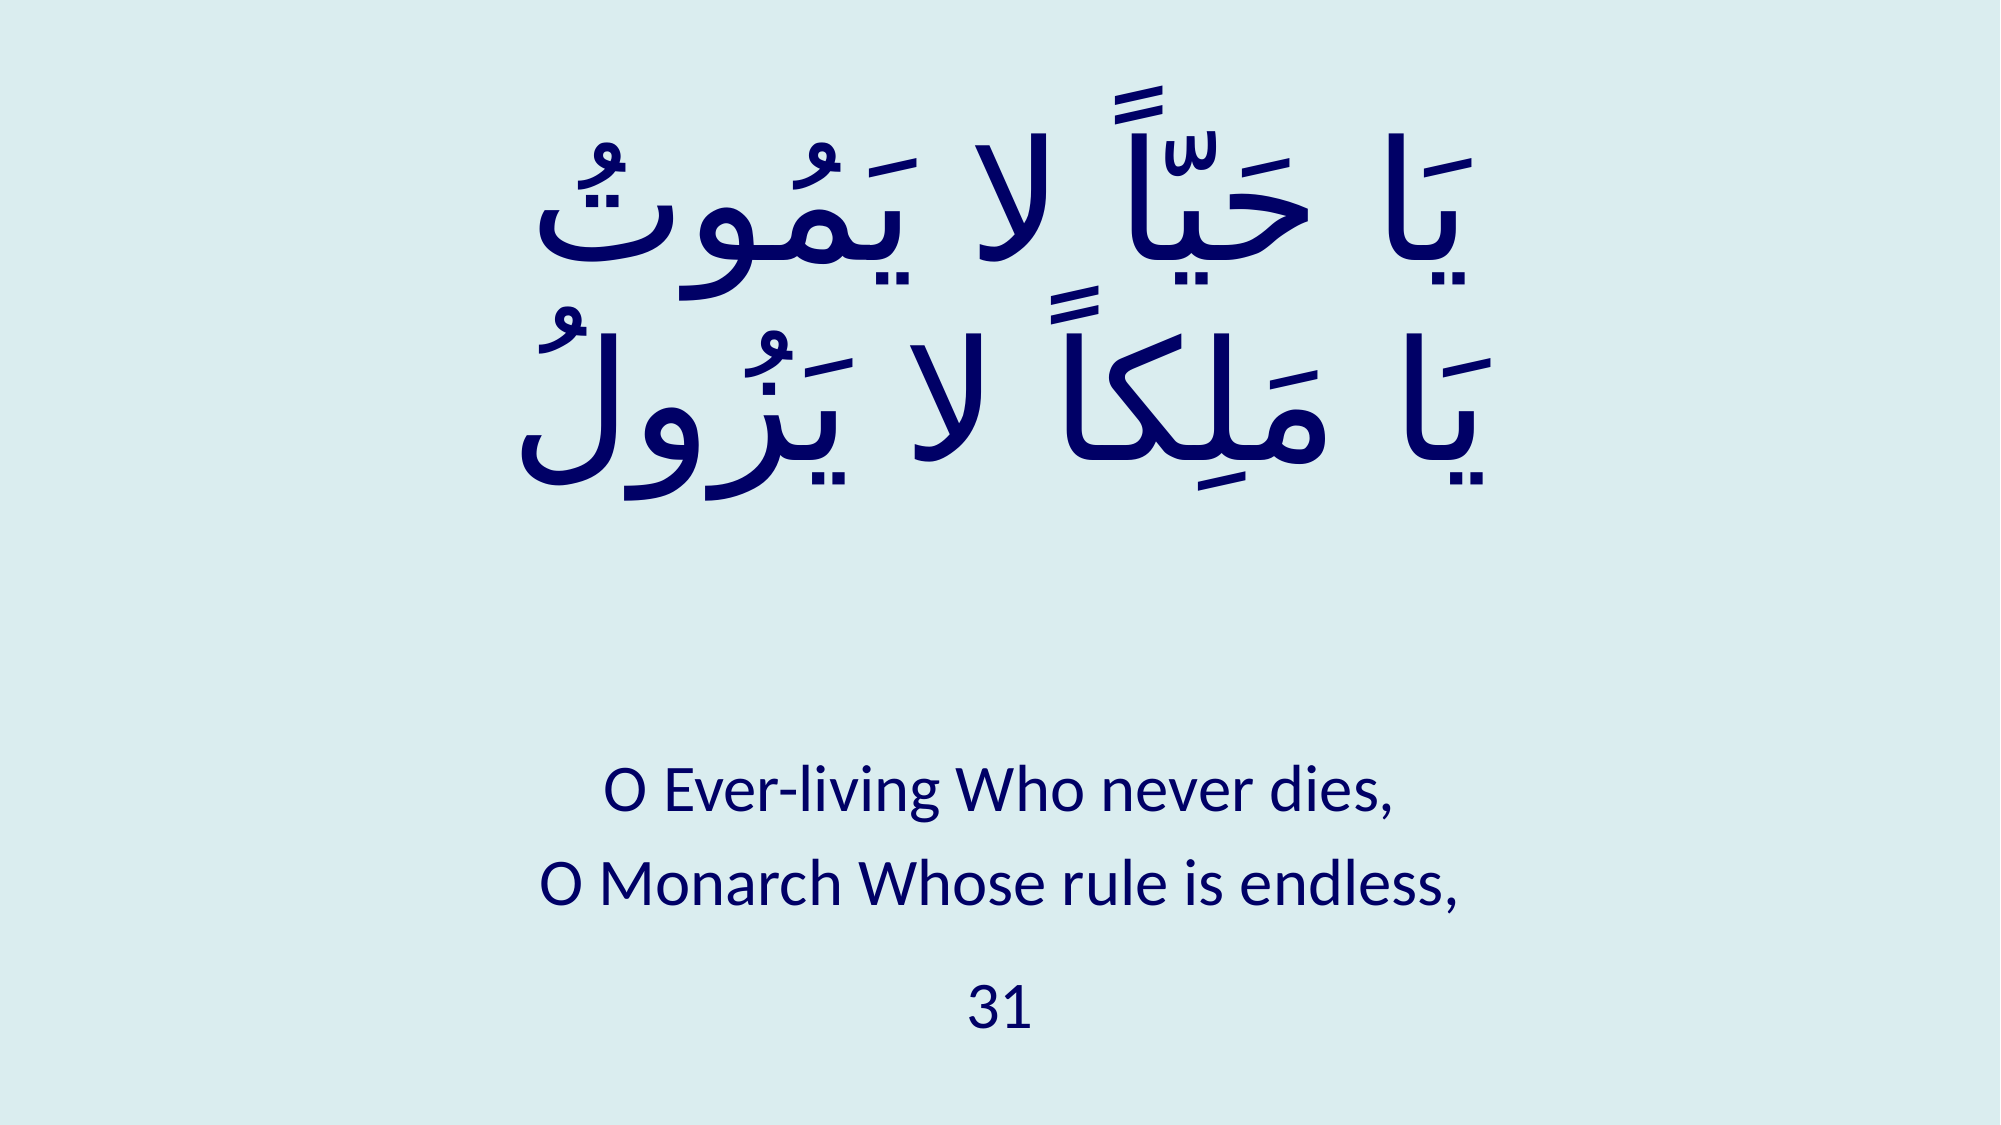

# يَا حَيّاً لا يَمُوتُ يَا مَلِكاً لا يَزُولُ
O Ever-living Who never dies,
O Monarch Whose rule is endless,
31